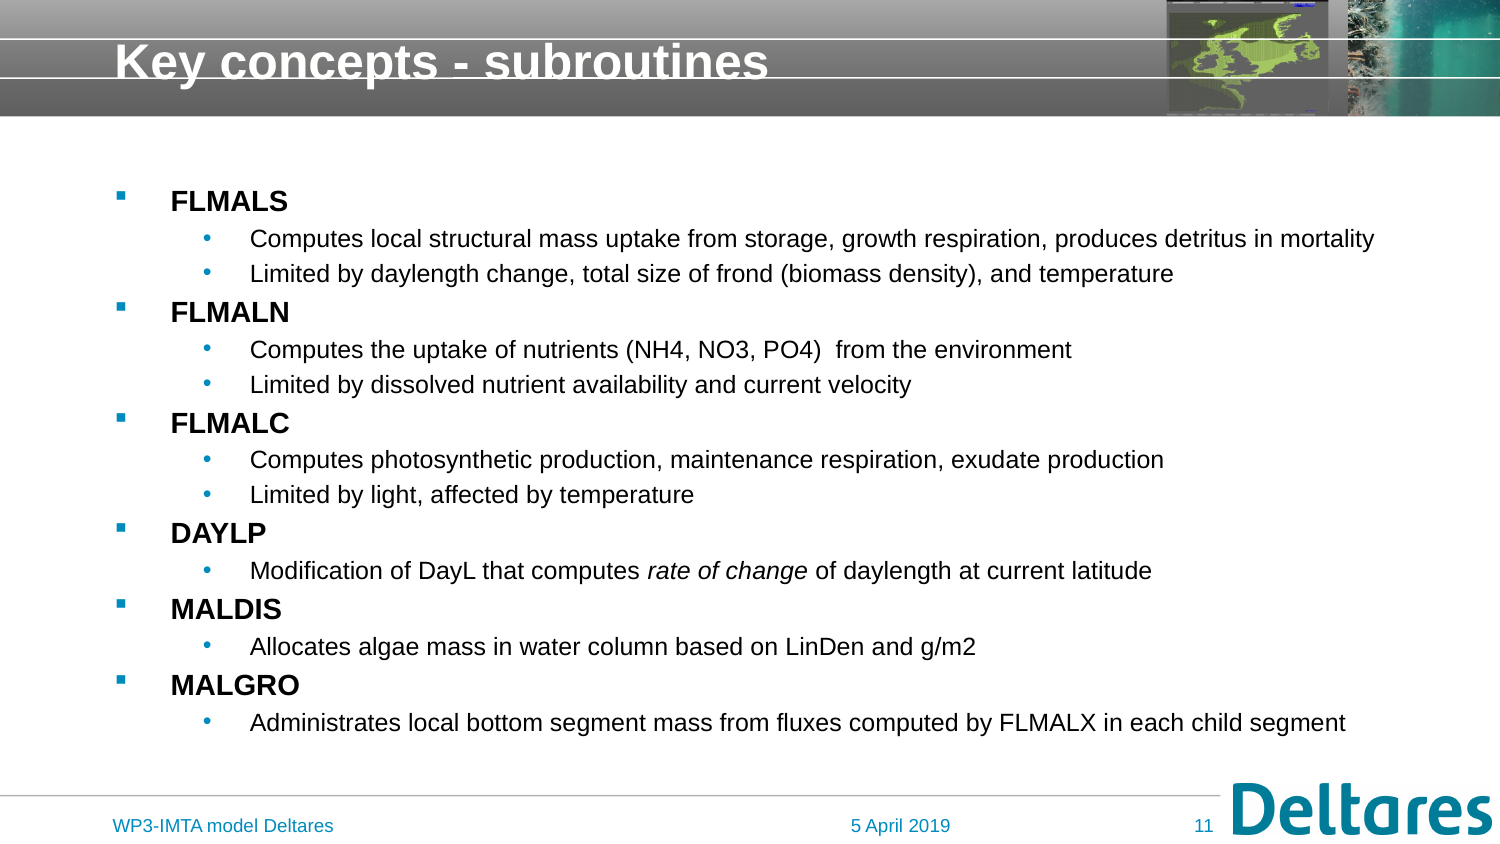

# Key concepts - subroutines
FLMALS
Computes local structural mass uptake from storage, growth respiration, produces detritus in mortality
Limited by daylength change, total size of frond (biomass density), and temperature
FLMALN
Computes the uptake of nutrients (NH4, NO3, PO4)  from the environment
Limited by dissolved nutrient availability and current velocity
FLMALC
Computes photosynthetic production, maintenance respiration, exudate production
Limited by light, affected by temperature
DAYLP
Modification of DayL that computes rate of change of daylength at current latitude
MALDIS
Allocates algae mass in water column based on LinDen and g/m2
MALGRO
Administrates local bottom segment mass from fluxes computed by FLMALX in each child segment
WP3-IMTA model Deltares
5 April 2019
11